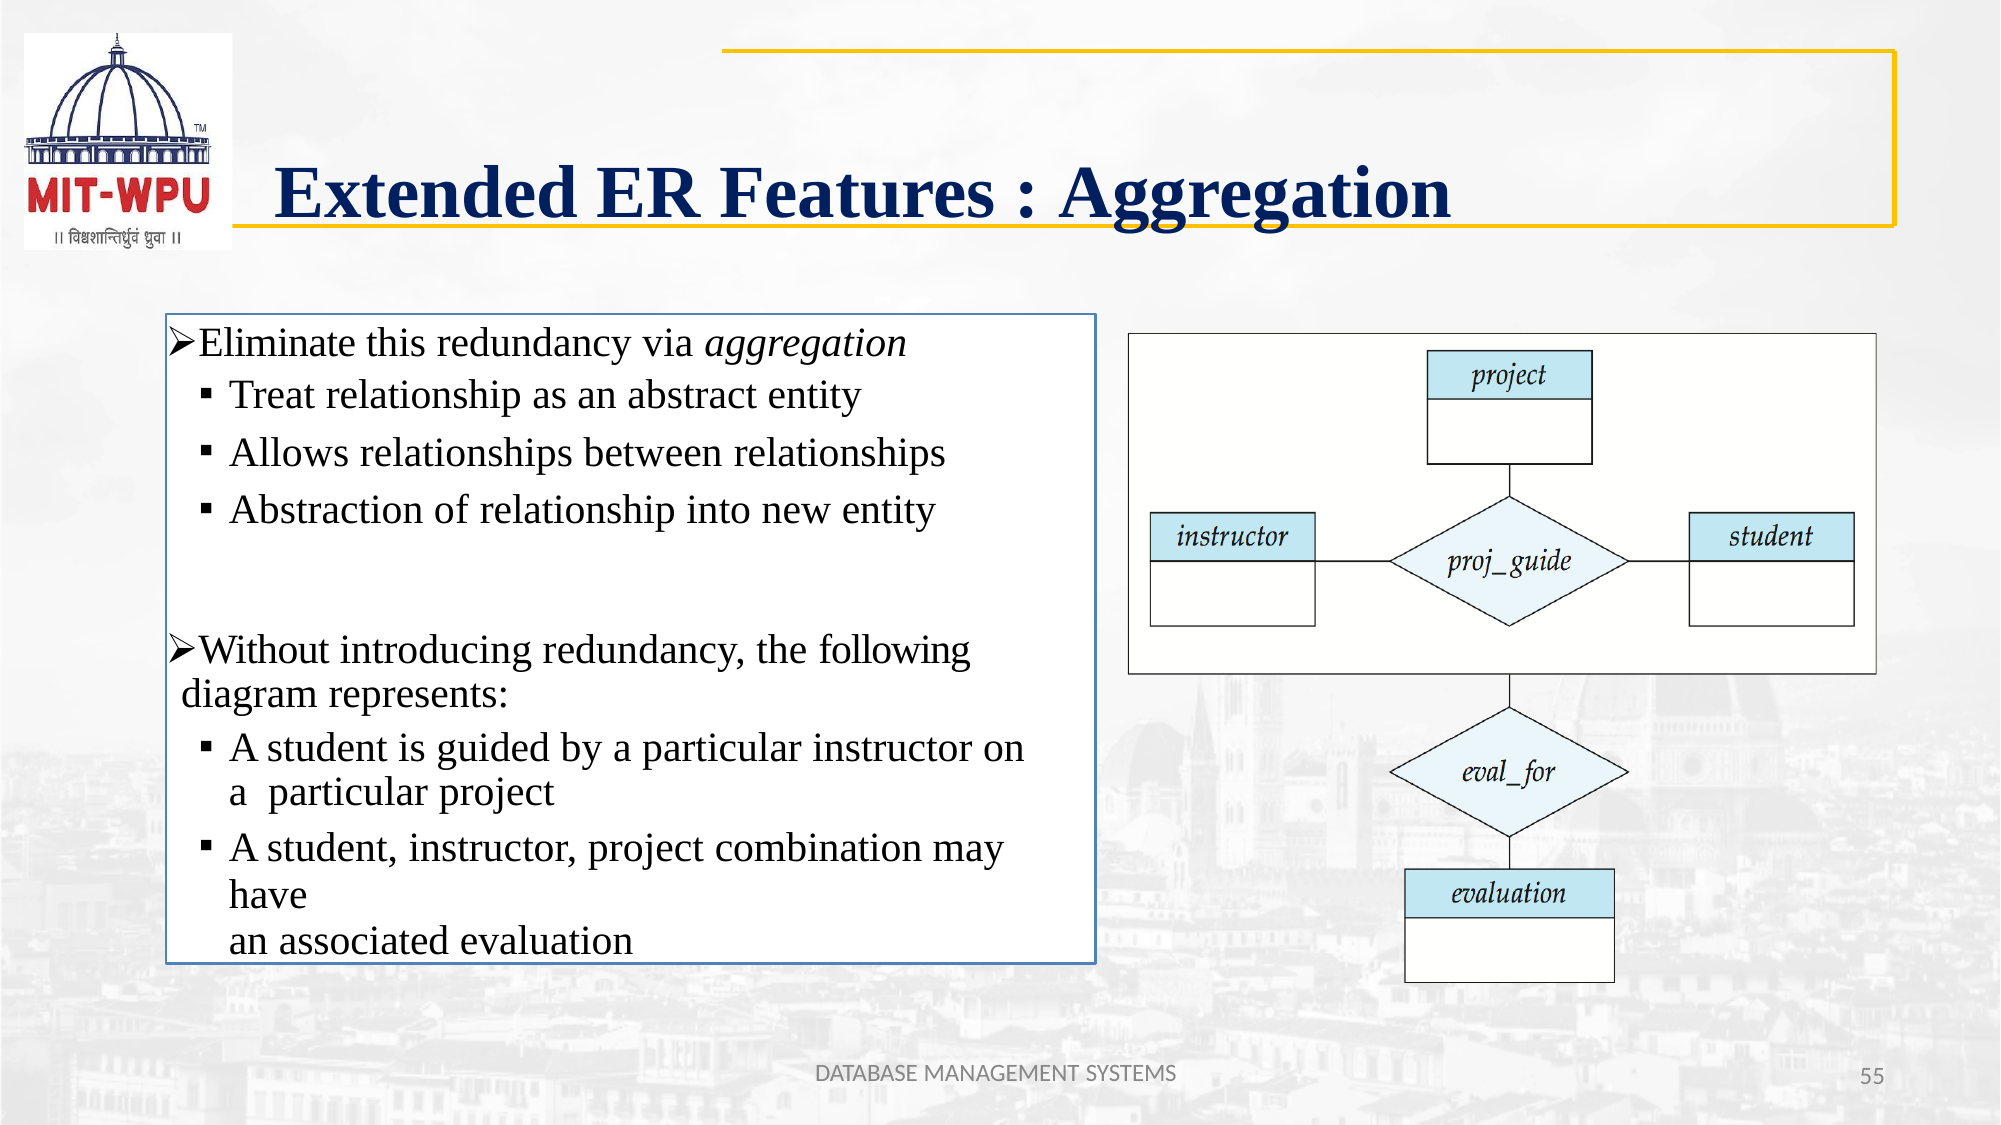

# Extended ER Features : Aggregation
⮚Eliminate this redundancy via aggregation
Treat relationship as an abstract entity
Allows relationships between relationships
Abstraction of relationship into new entity

⮚Without introducing redundancy, the following  diagram represents:
A student is guided by a particular instructor on a  particular project
A student, instructor, project combination may have
an associated evaluation

DATABASE MANAGEMENT SYSTEMS
55